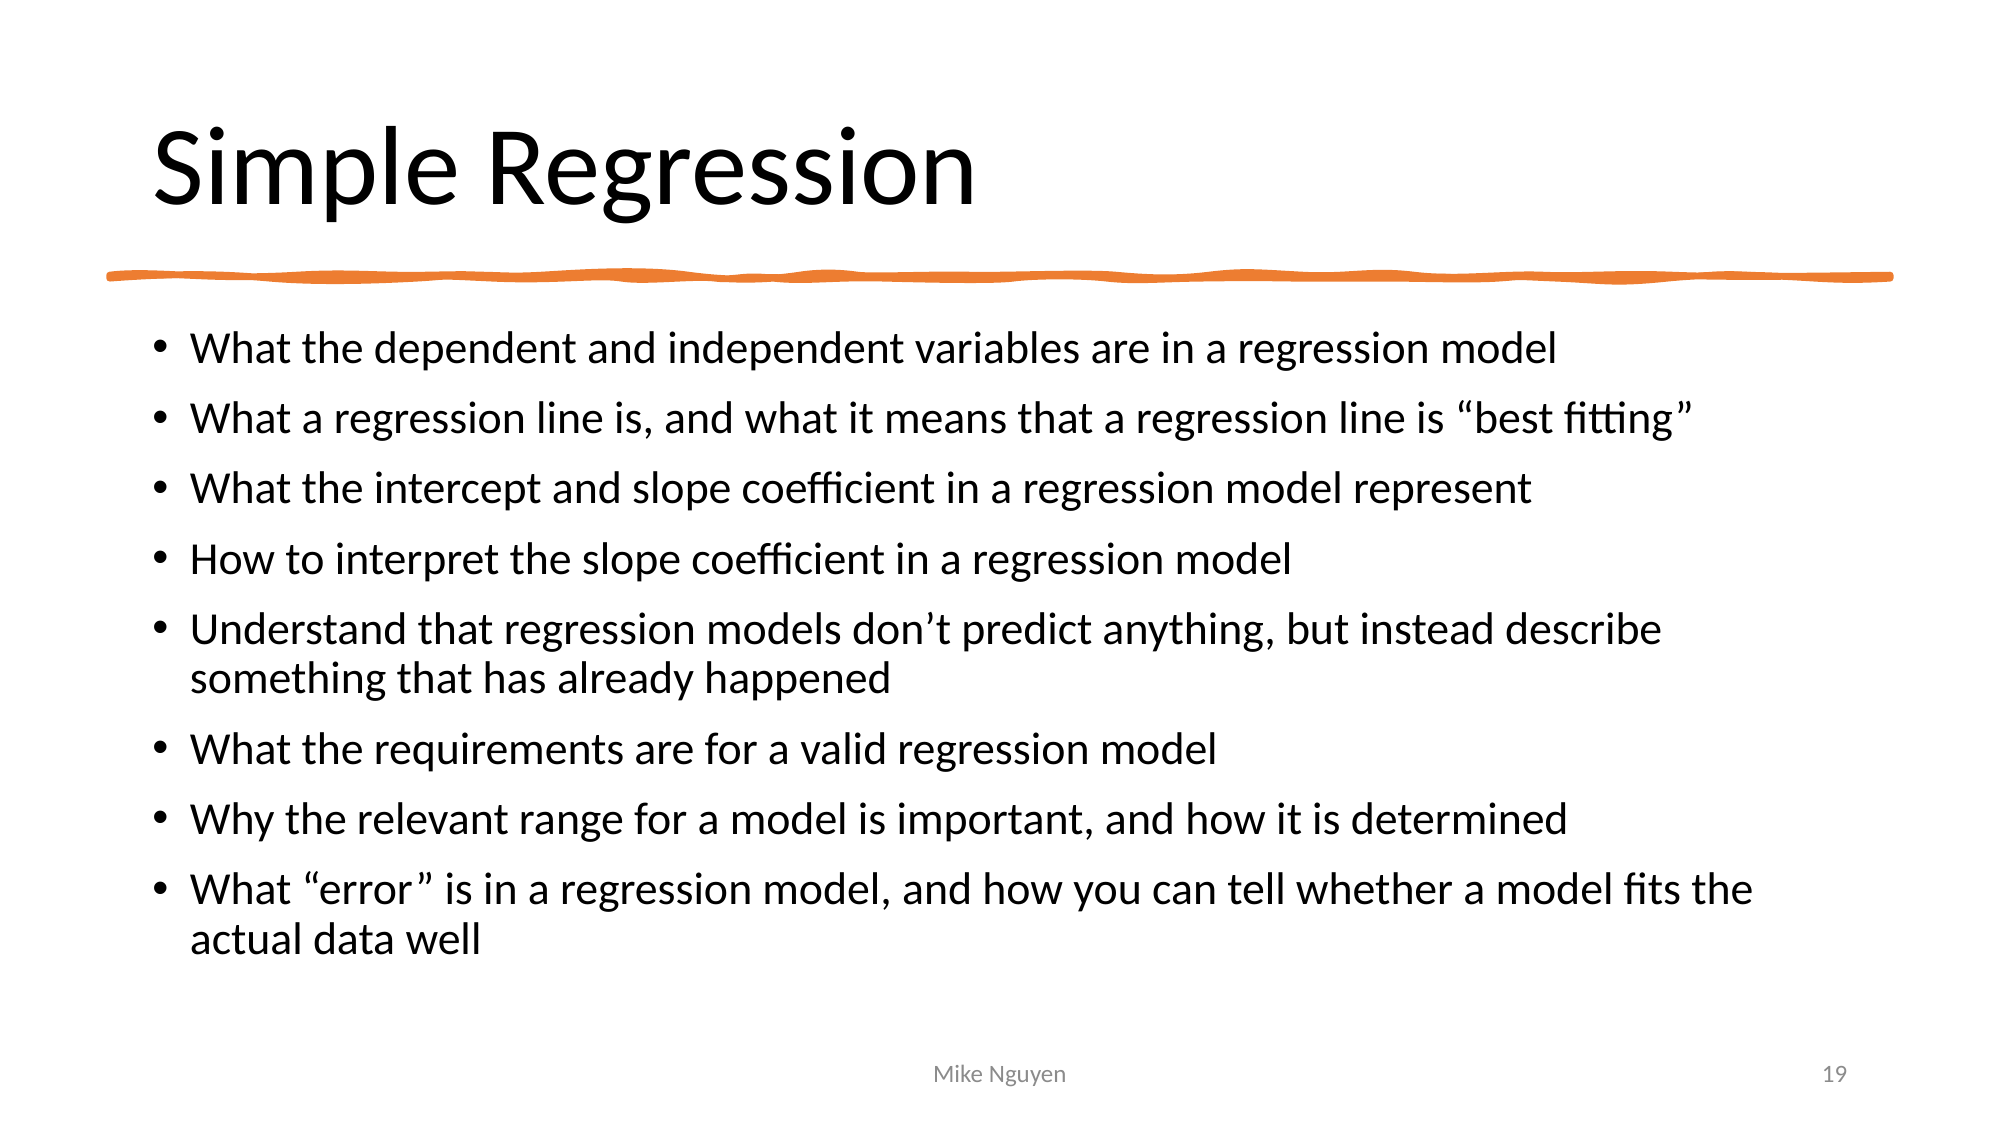

# Simple Regression

What the dependent and independent variables are in a regression model
What a regression line is, and what it means that a regression line is “best fitting”
What the intercept and slope coefficient in a regression model represent
How to interpret the slope coefficient in a regression model
Understand that regression models don’t predict anything, but instead describe something that has already happened
What the requirements are for a valid regression model
Why the relevant range for a model is important, and how it is determined
What “error” is in a regression model, and how you can tell whether a model fits the actual data well

Mike Nguyen
19